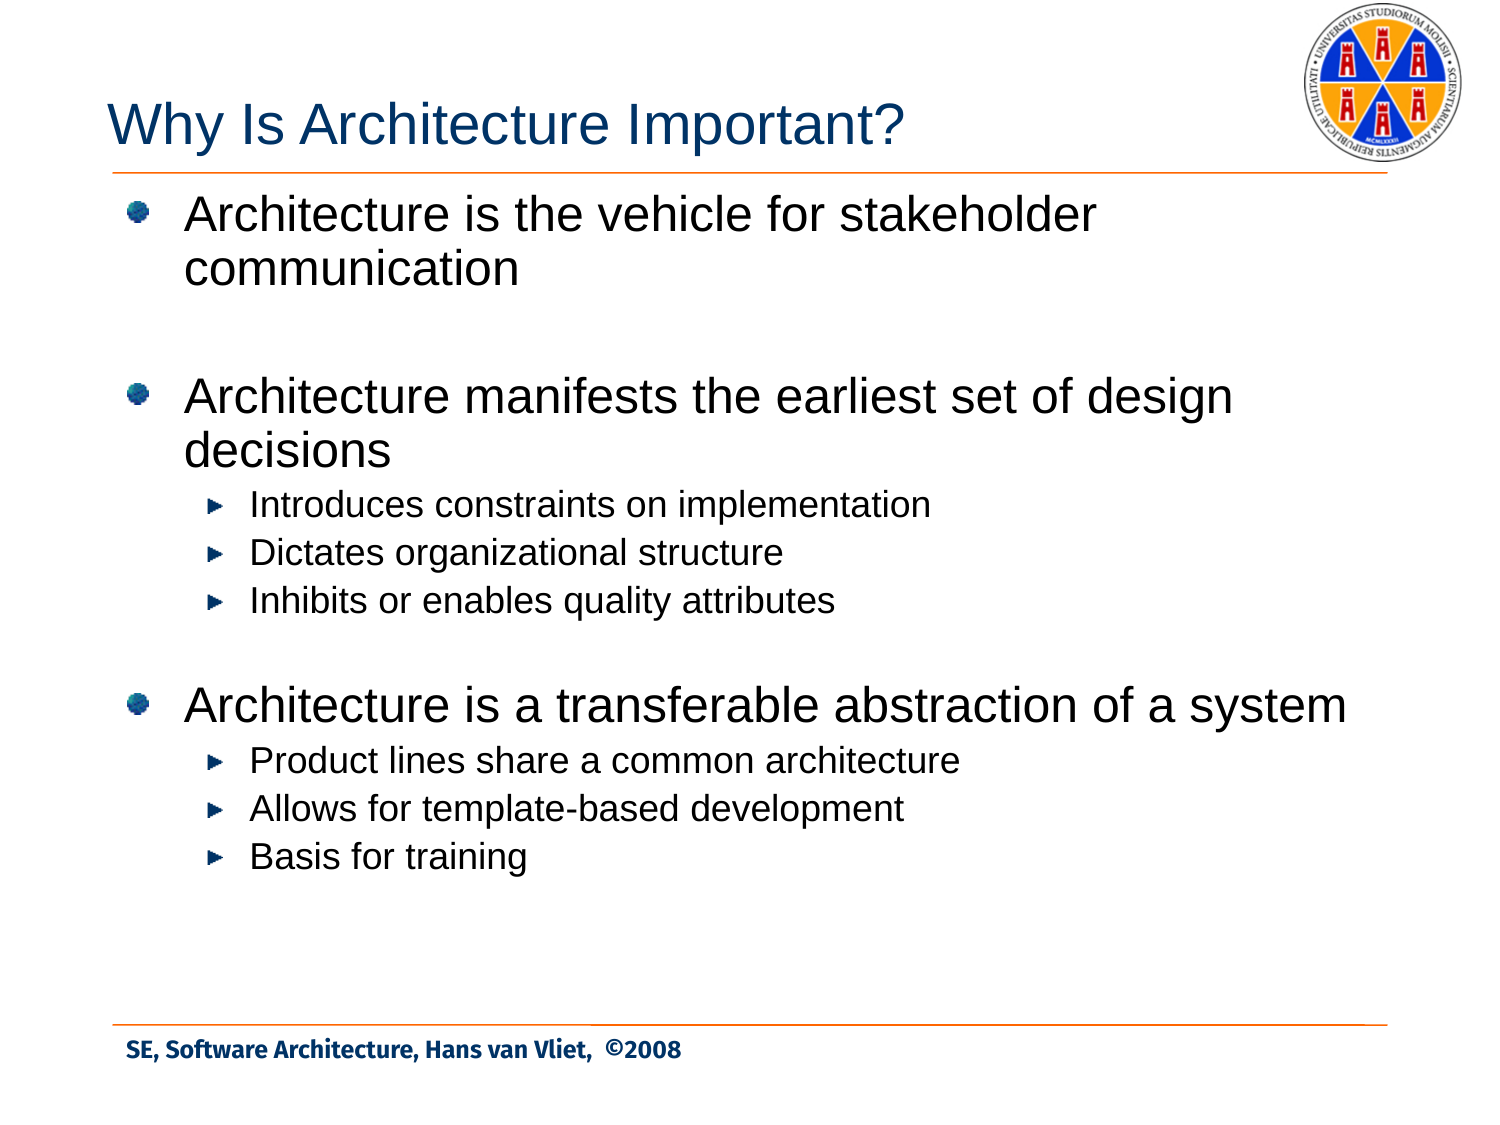

# Why Is Architecture Important?
Architecture is the vehicle for stakeholder communication

Architecture manifests the earliest set of design decisions
Introduces constraints on implementation
Dictates organizational structure
Inhibits or enables quality attributes

Architecture is a transferable abstraction of a system
Product lines share a common architecture
Allows for template-based development
Basis for training
SE, Software Architecture, Hans van Vliet,  ©2008